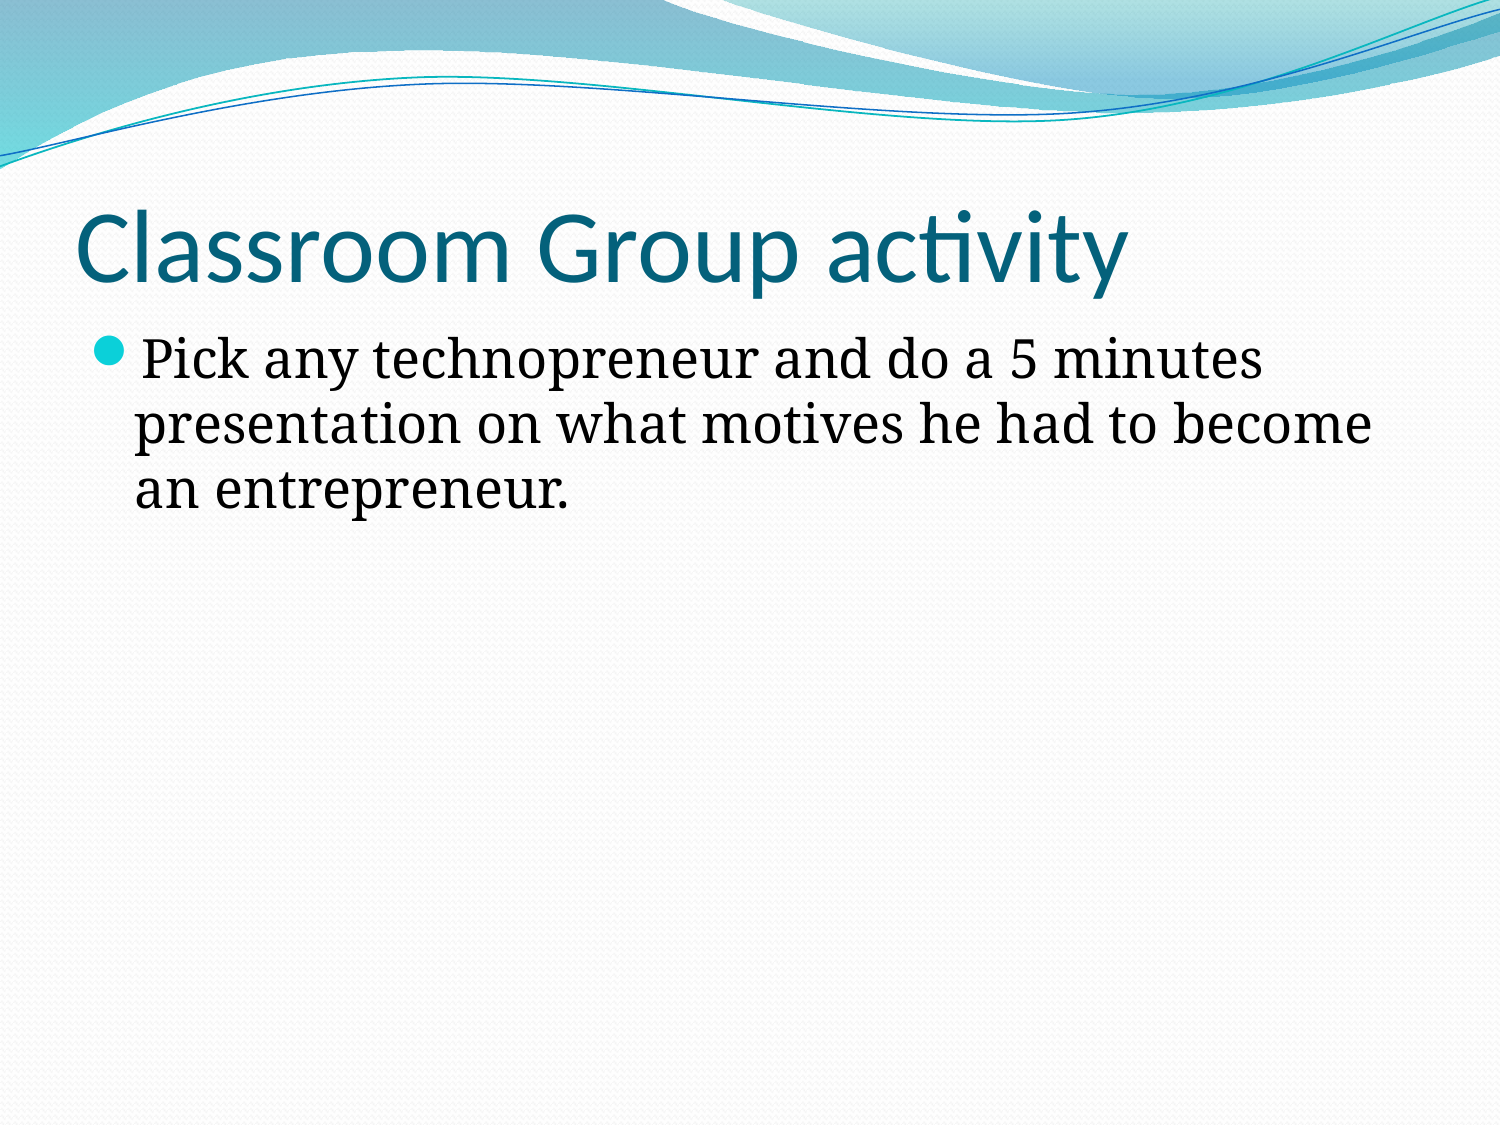

# Classroom Group activity
Pick any technopreneur and do a 5 minutes presentation on what motives he had to become an entrepreneur.